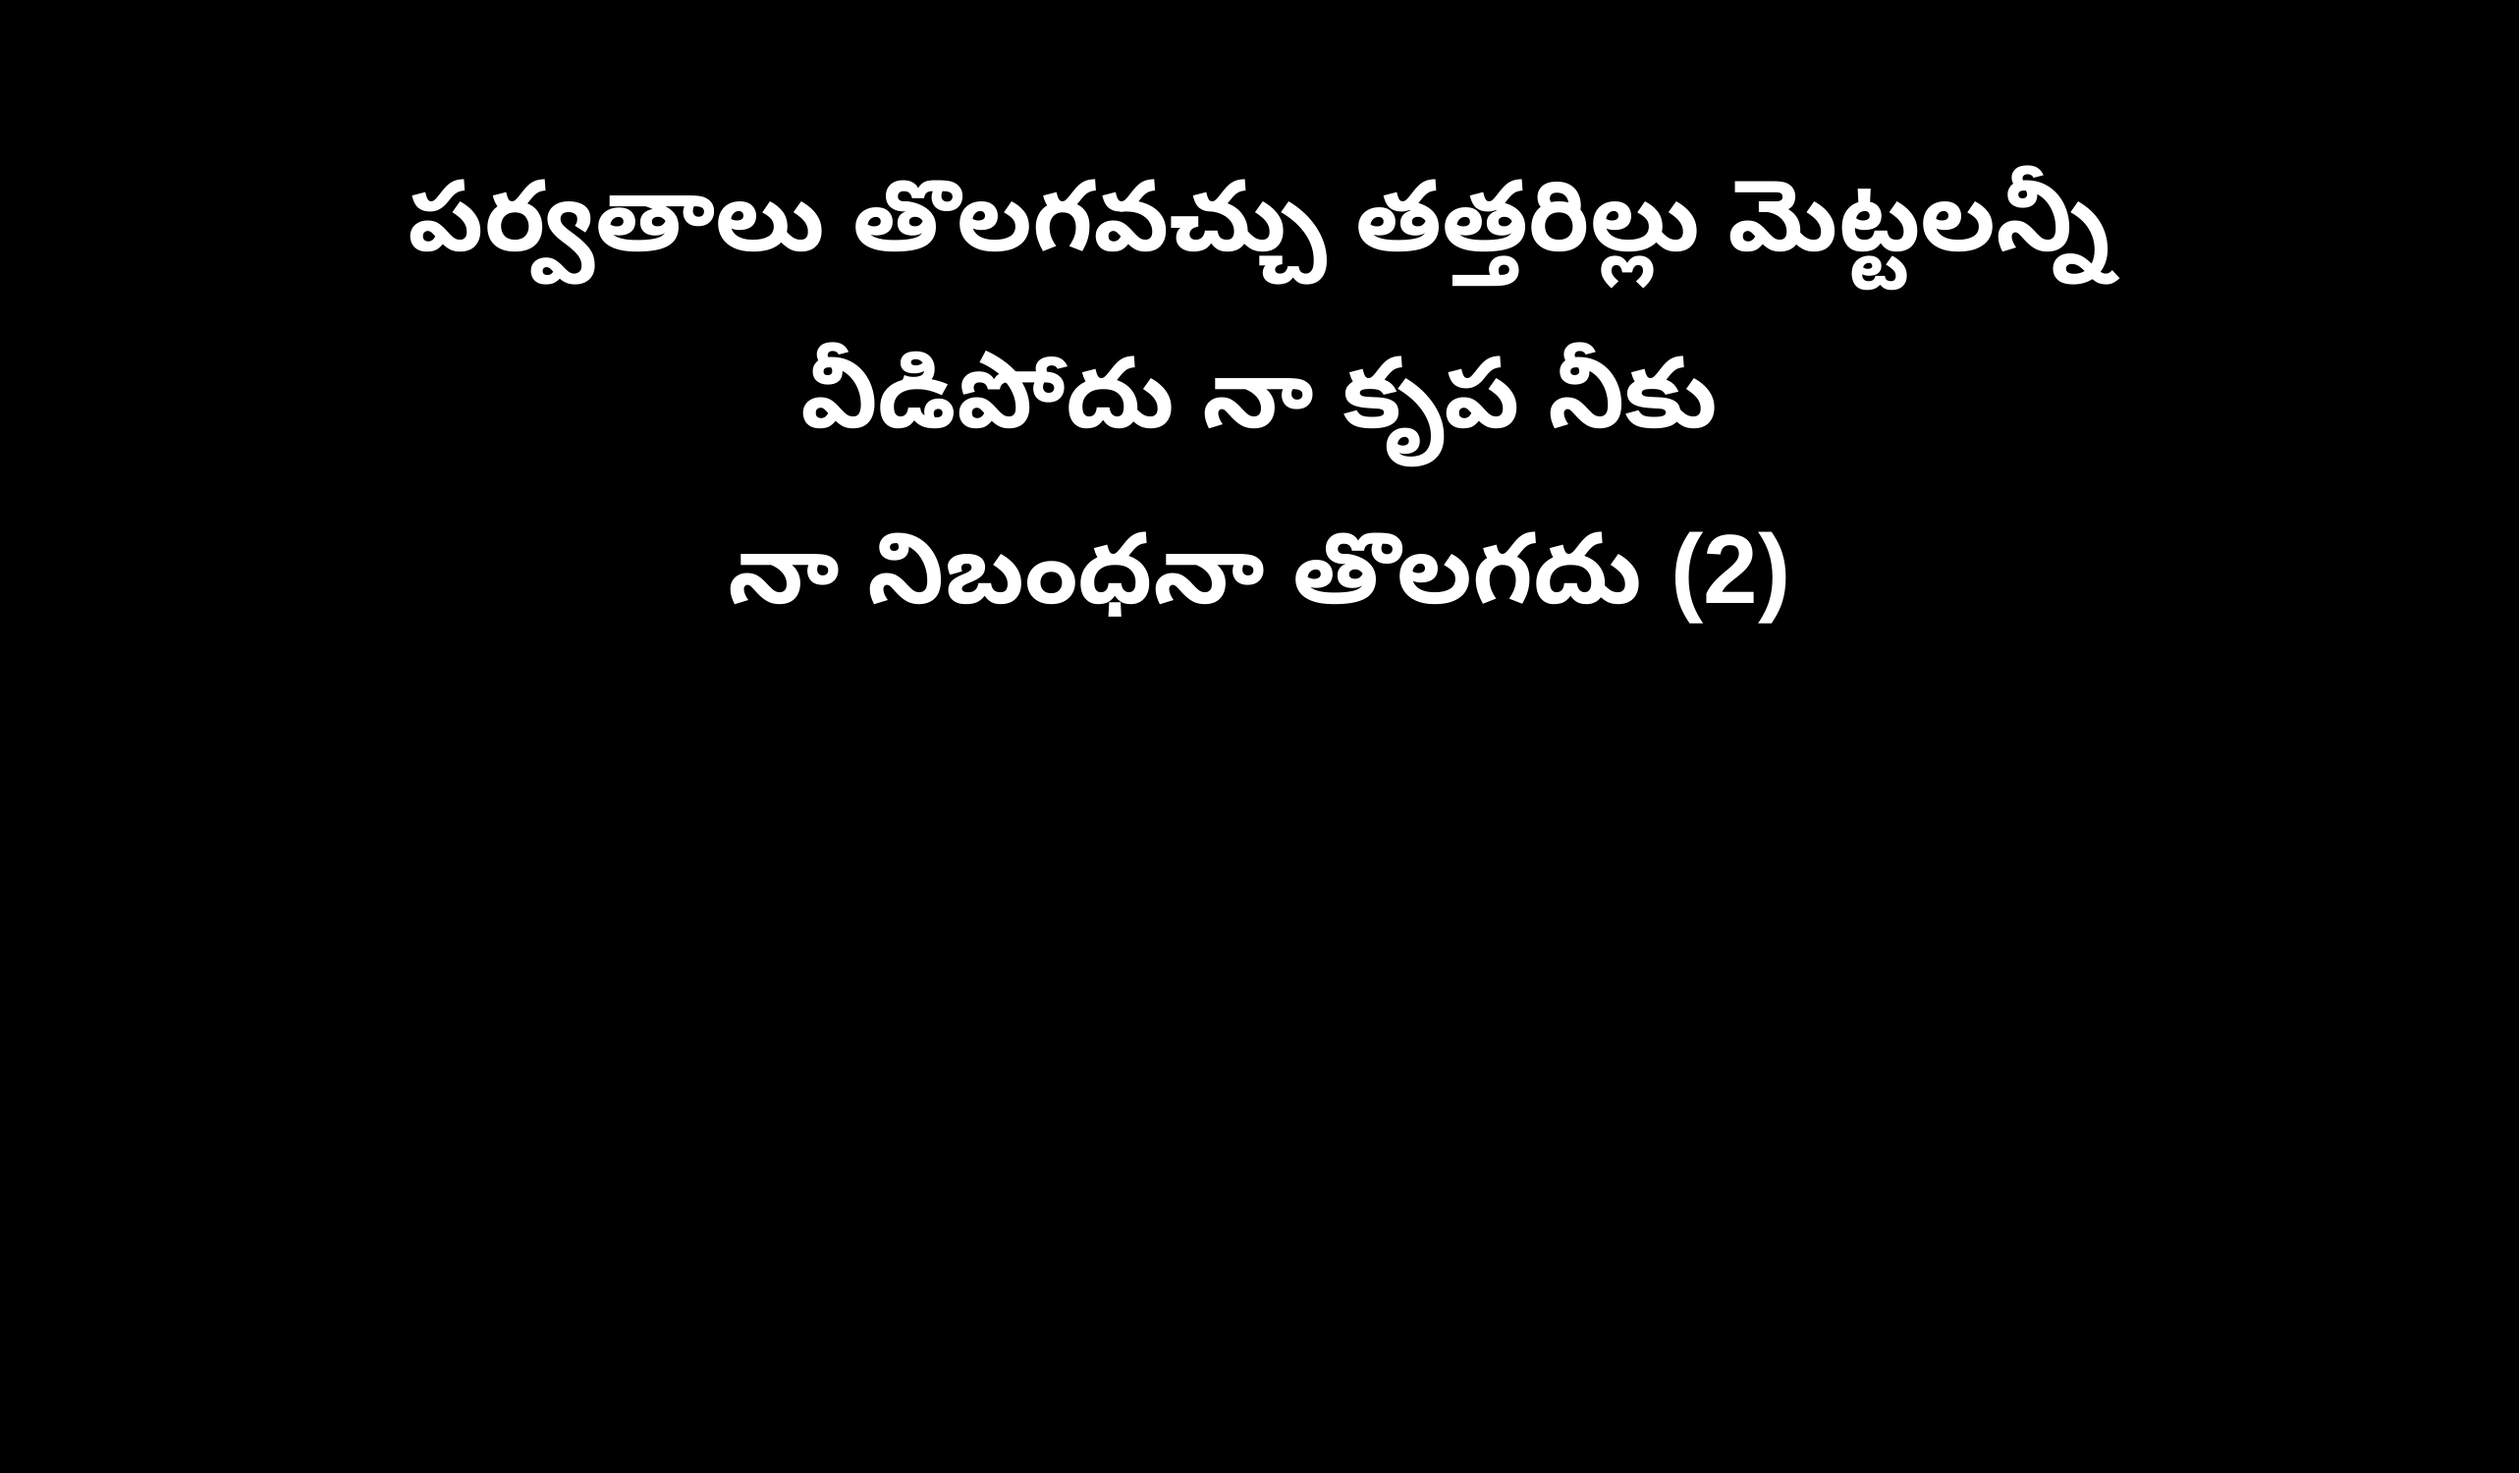

పర్వతాలు తొలగవచ్చు తత్తరిల్లు మెట్టలన్నీ
వీడిపోదు నా కృప నీకు
నా నిబంధనా తొలగదు (2)